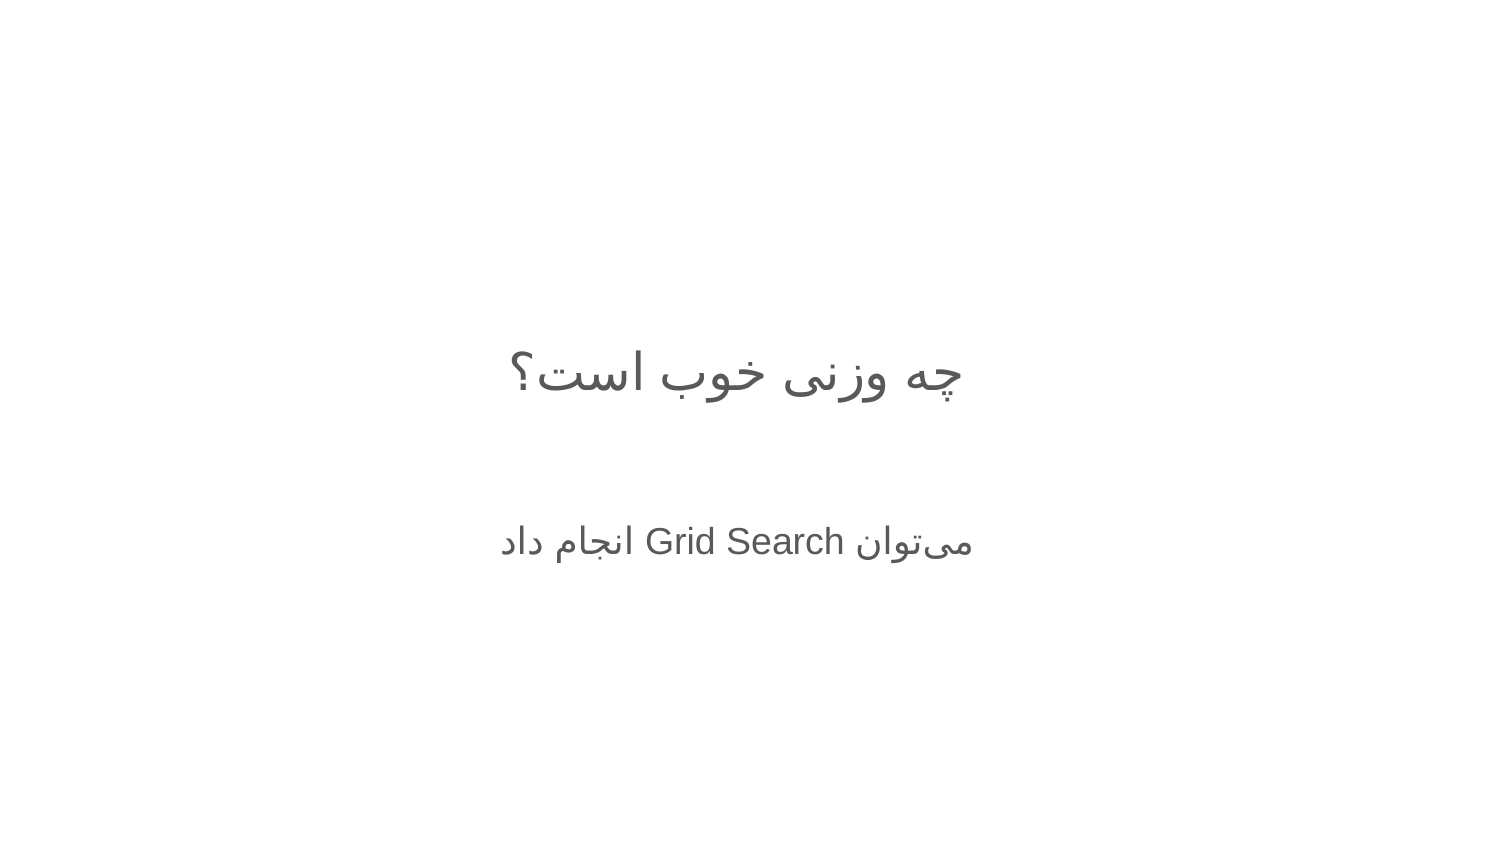

چه وزنی خوب است؟
# می‌توان Grid Search انجام داد